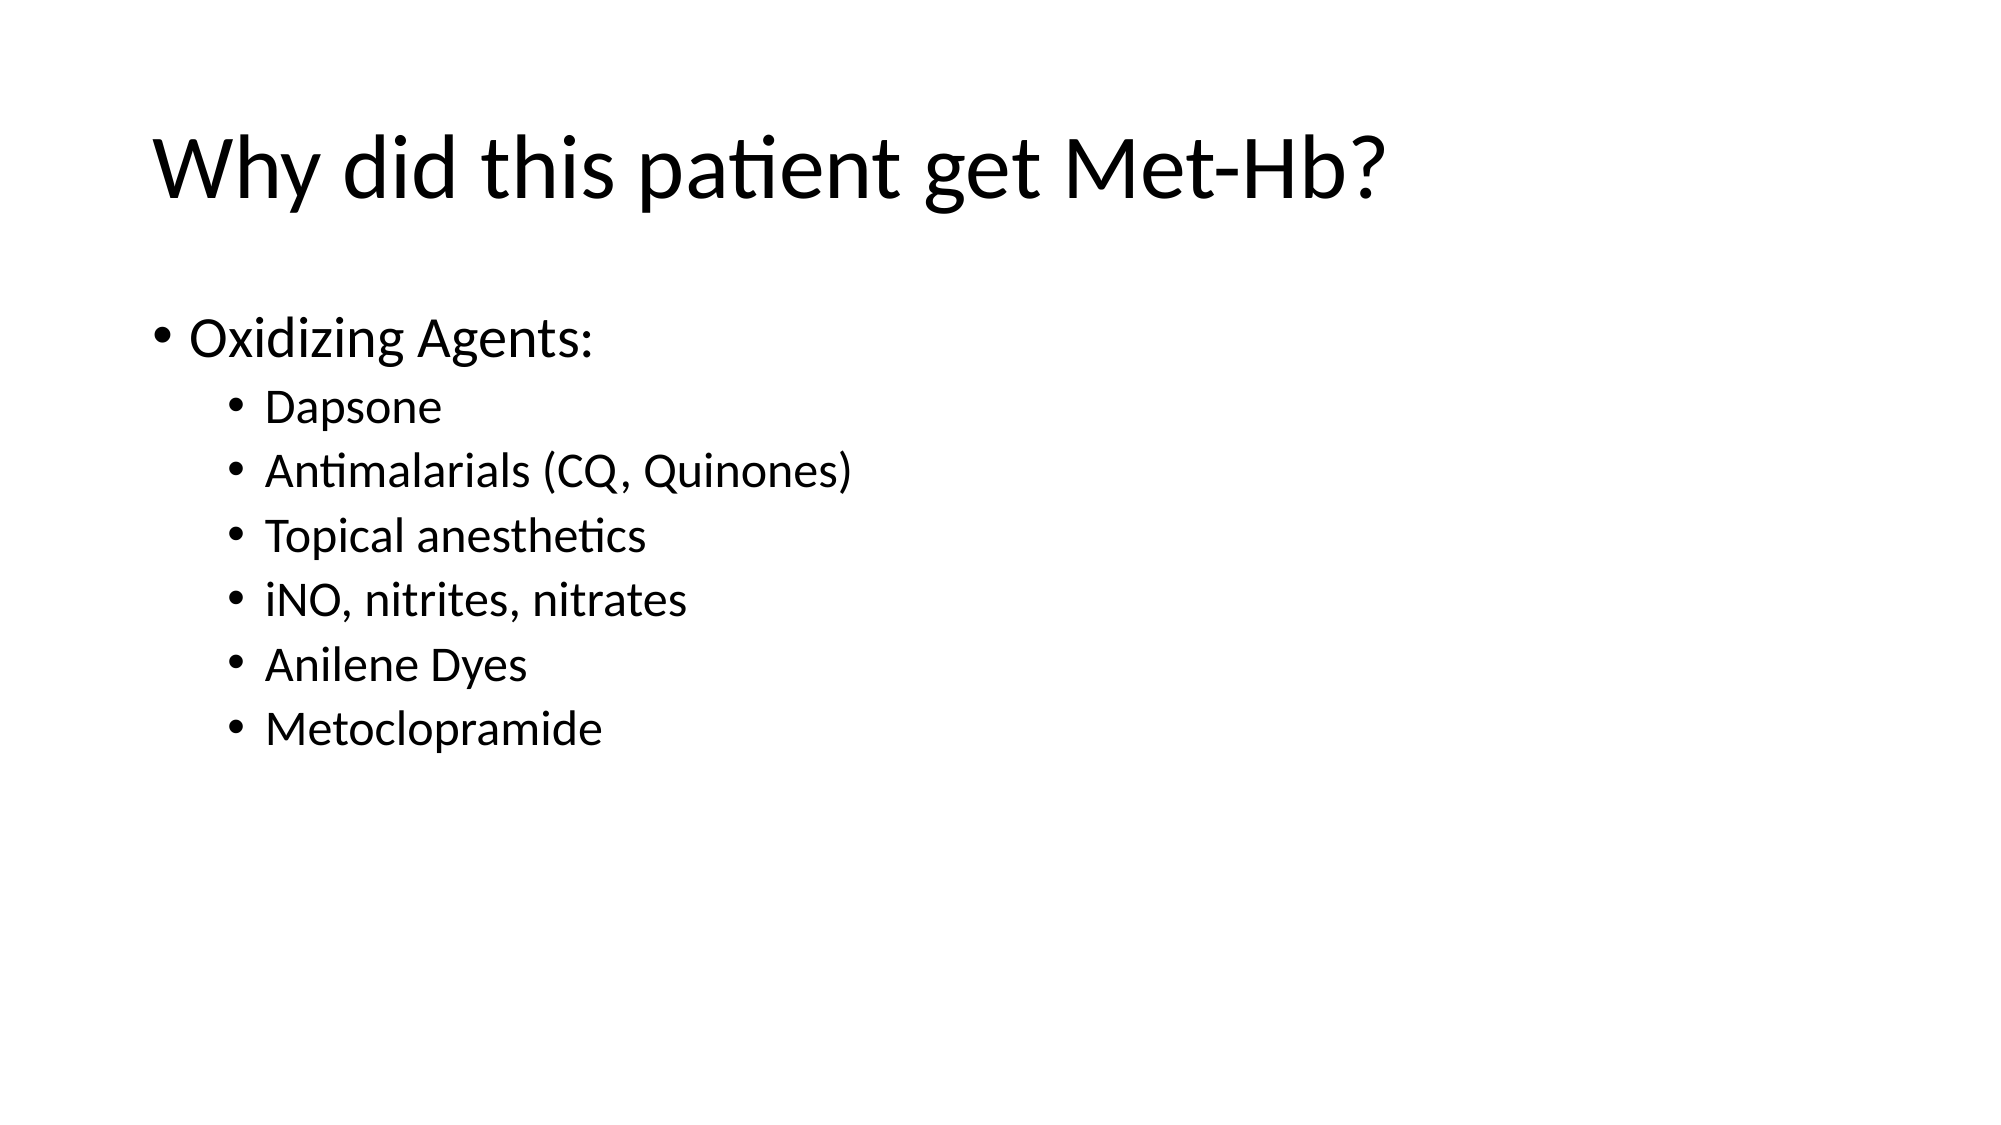

# Why did this patient get Met-Hb?
Oxidizing Agents:
Dapsone
Antimalarials (CQ, Quinones)
Topical anesthetics
iNO, nitrites, nitrates
Anilene Dyes
Metoclopramide